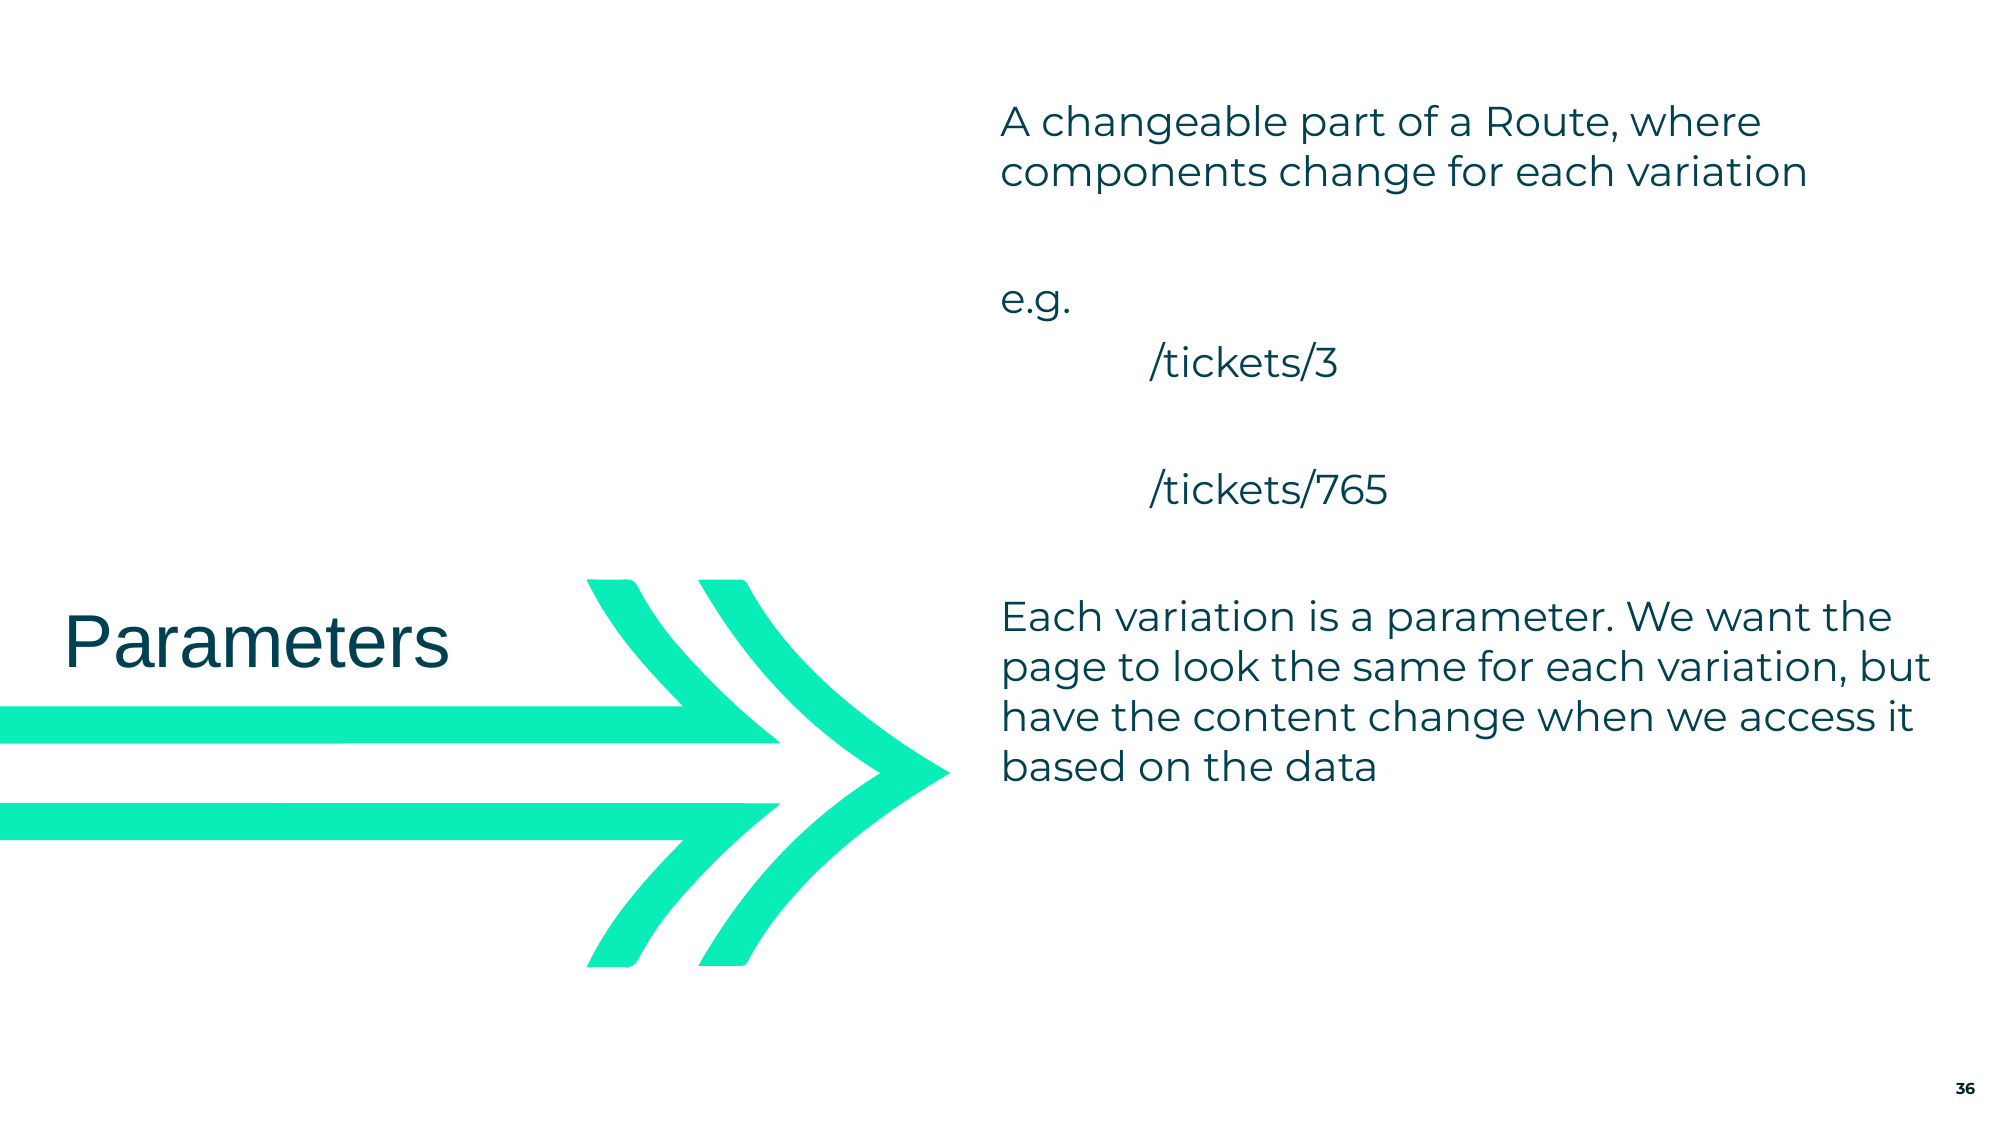

A changeable part of a Route, where components change for each variation

e.g.
	/tickets/3

	/tickets/765

Each variation is a parameter. We want the page to look the same for each variation, but have the content change when we access it based on the data
Parameters
36